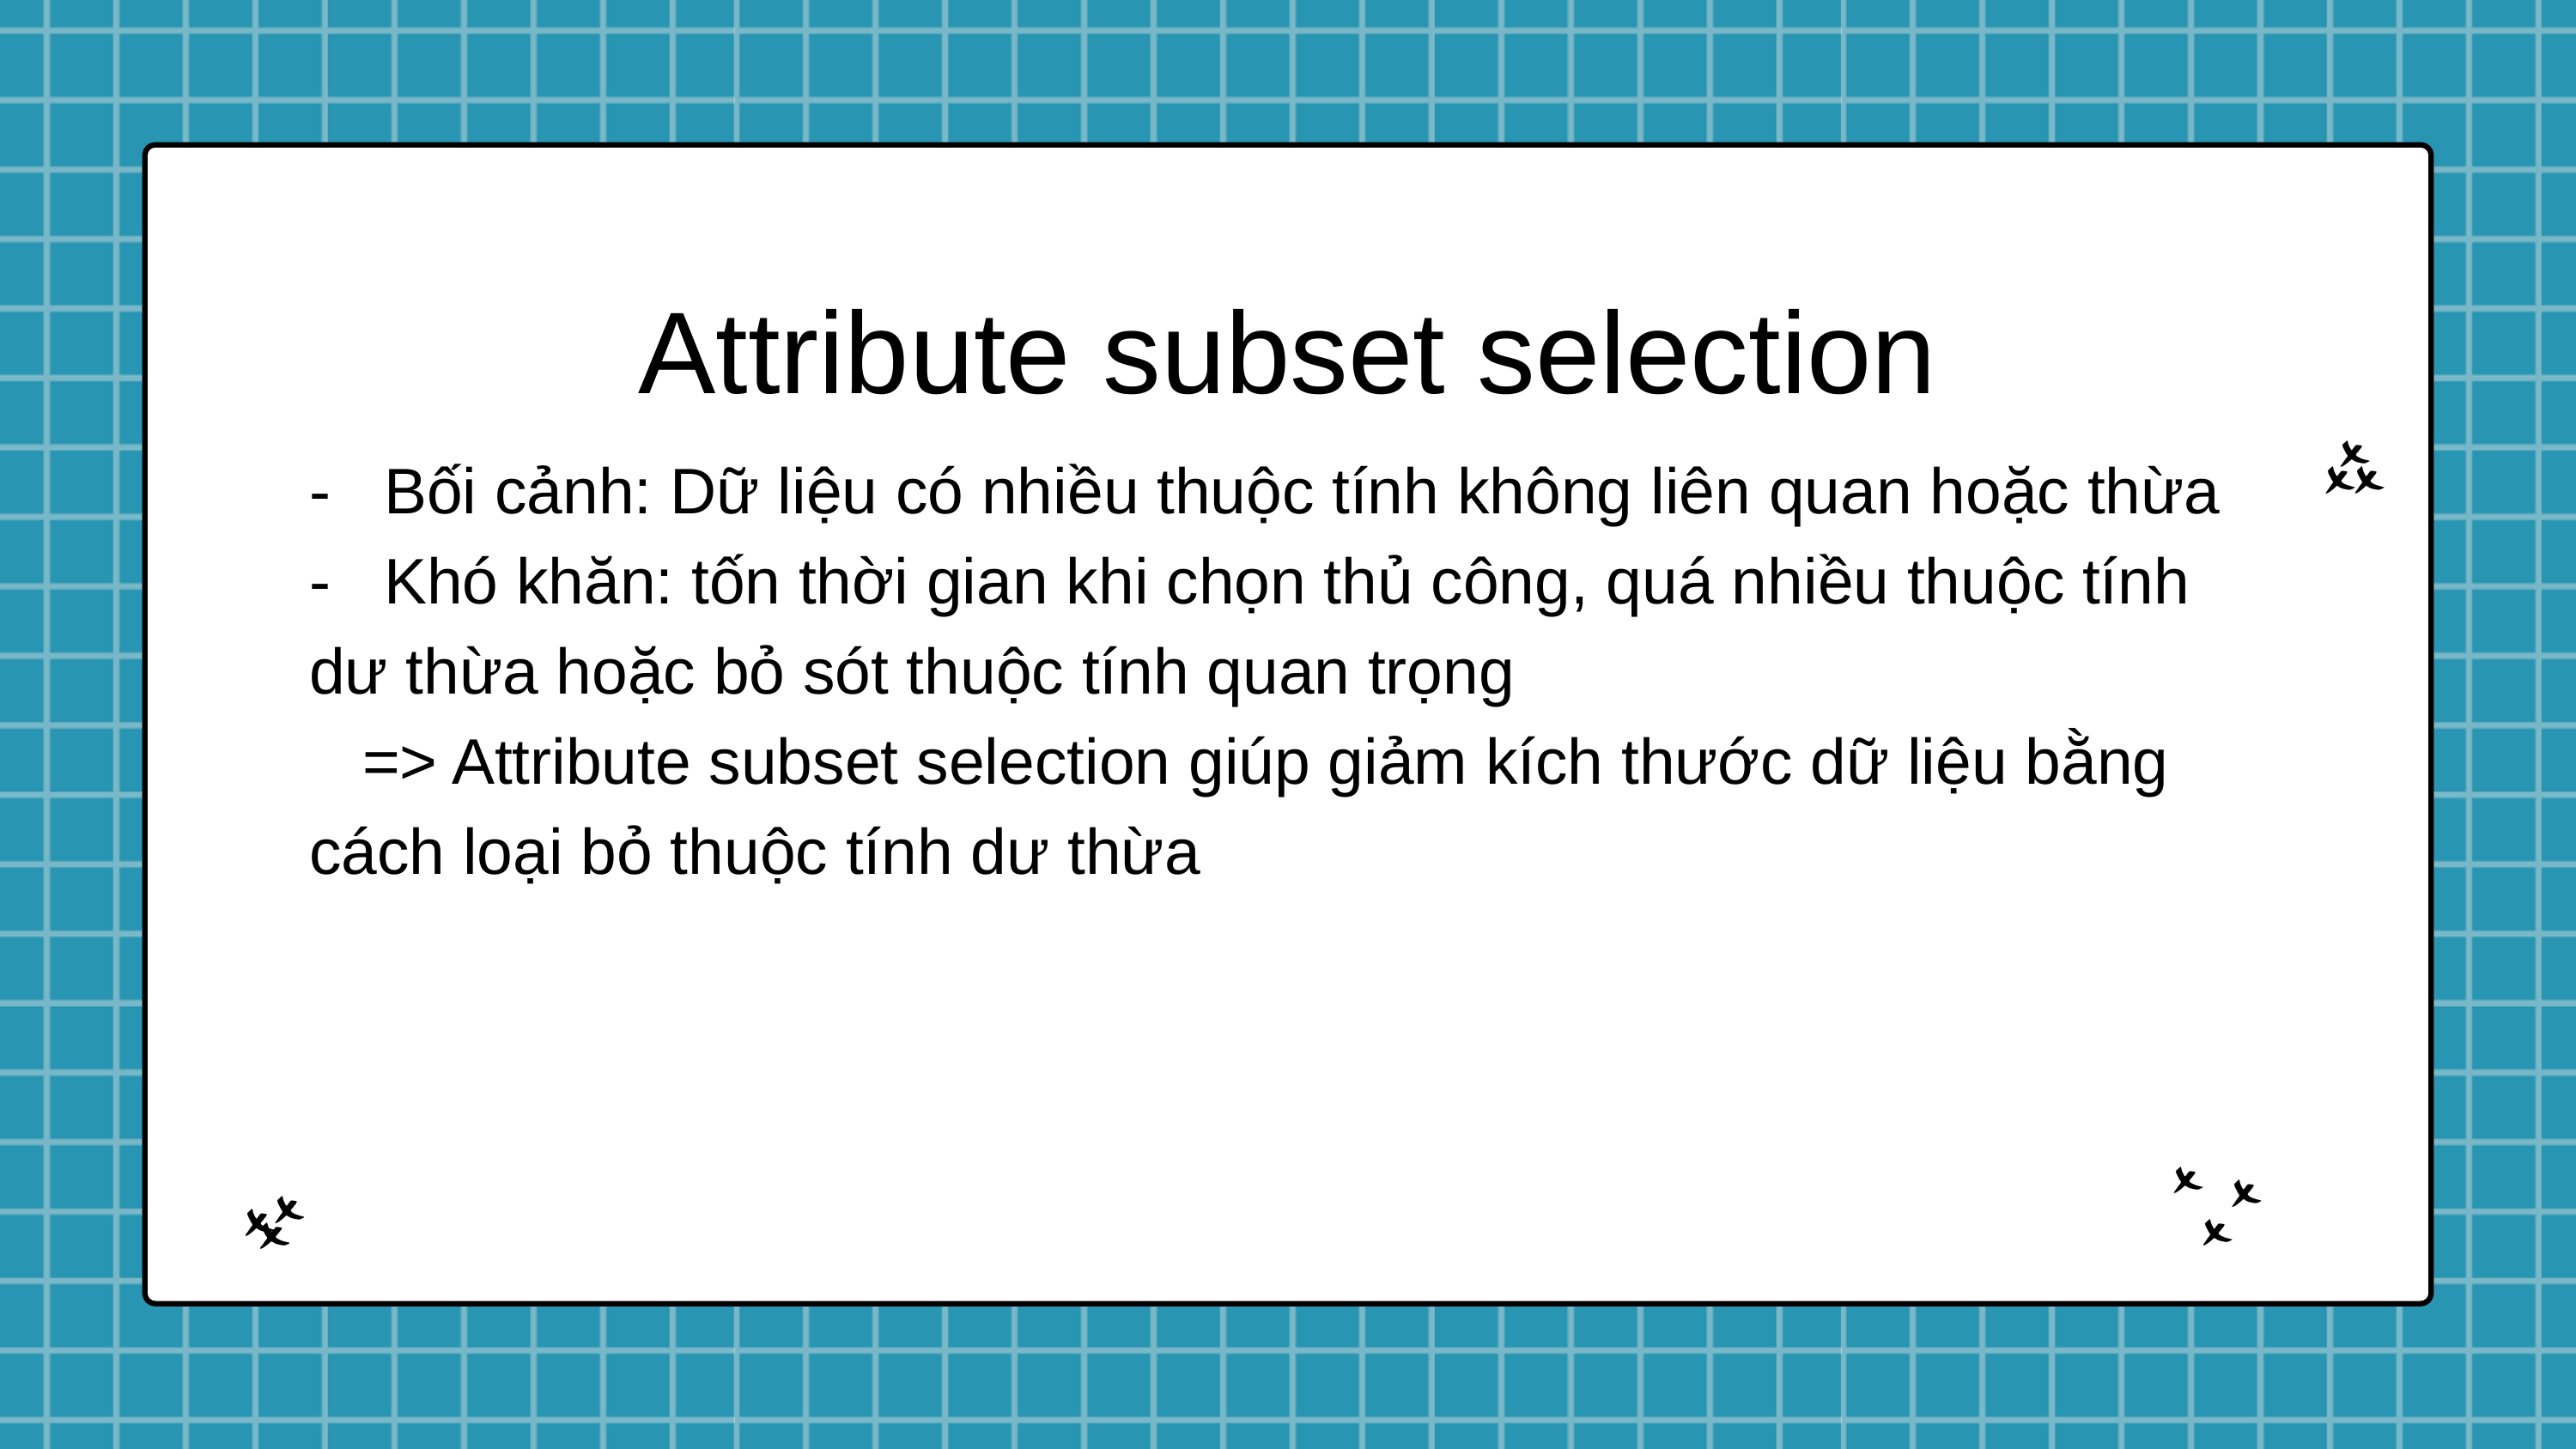

Attribute subset selection
-   Bối cảnh: Dữ liệu có nhiều thuộc tính không liên quan hoặc thừa
-   Khó khăn: tốn thời gian khi chọn thủ công, quá nhiều thuộc tính dư thừa hoặc bỏ sót thuộc tính quan trọng
   => Attribute subset selection giúp giảm kích thước dữ liệu bằng cách loại bỏ thuộc tính dư thừa